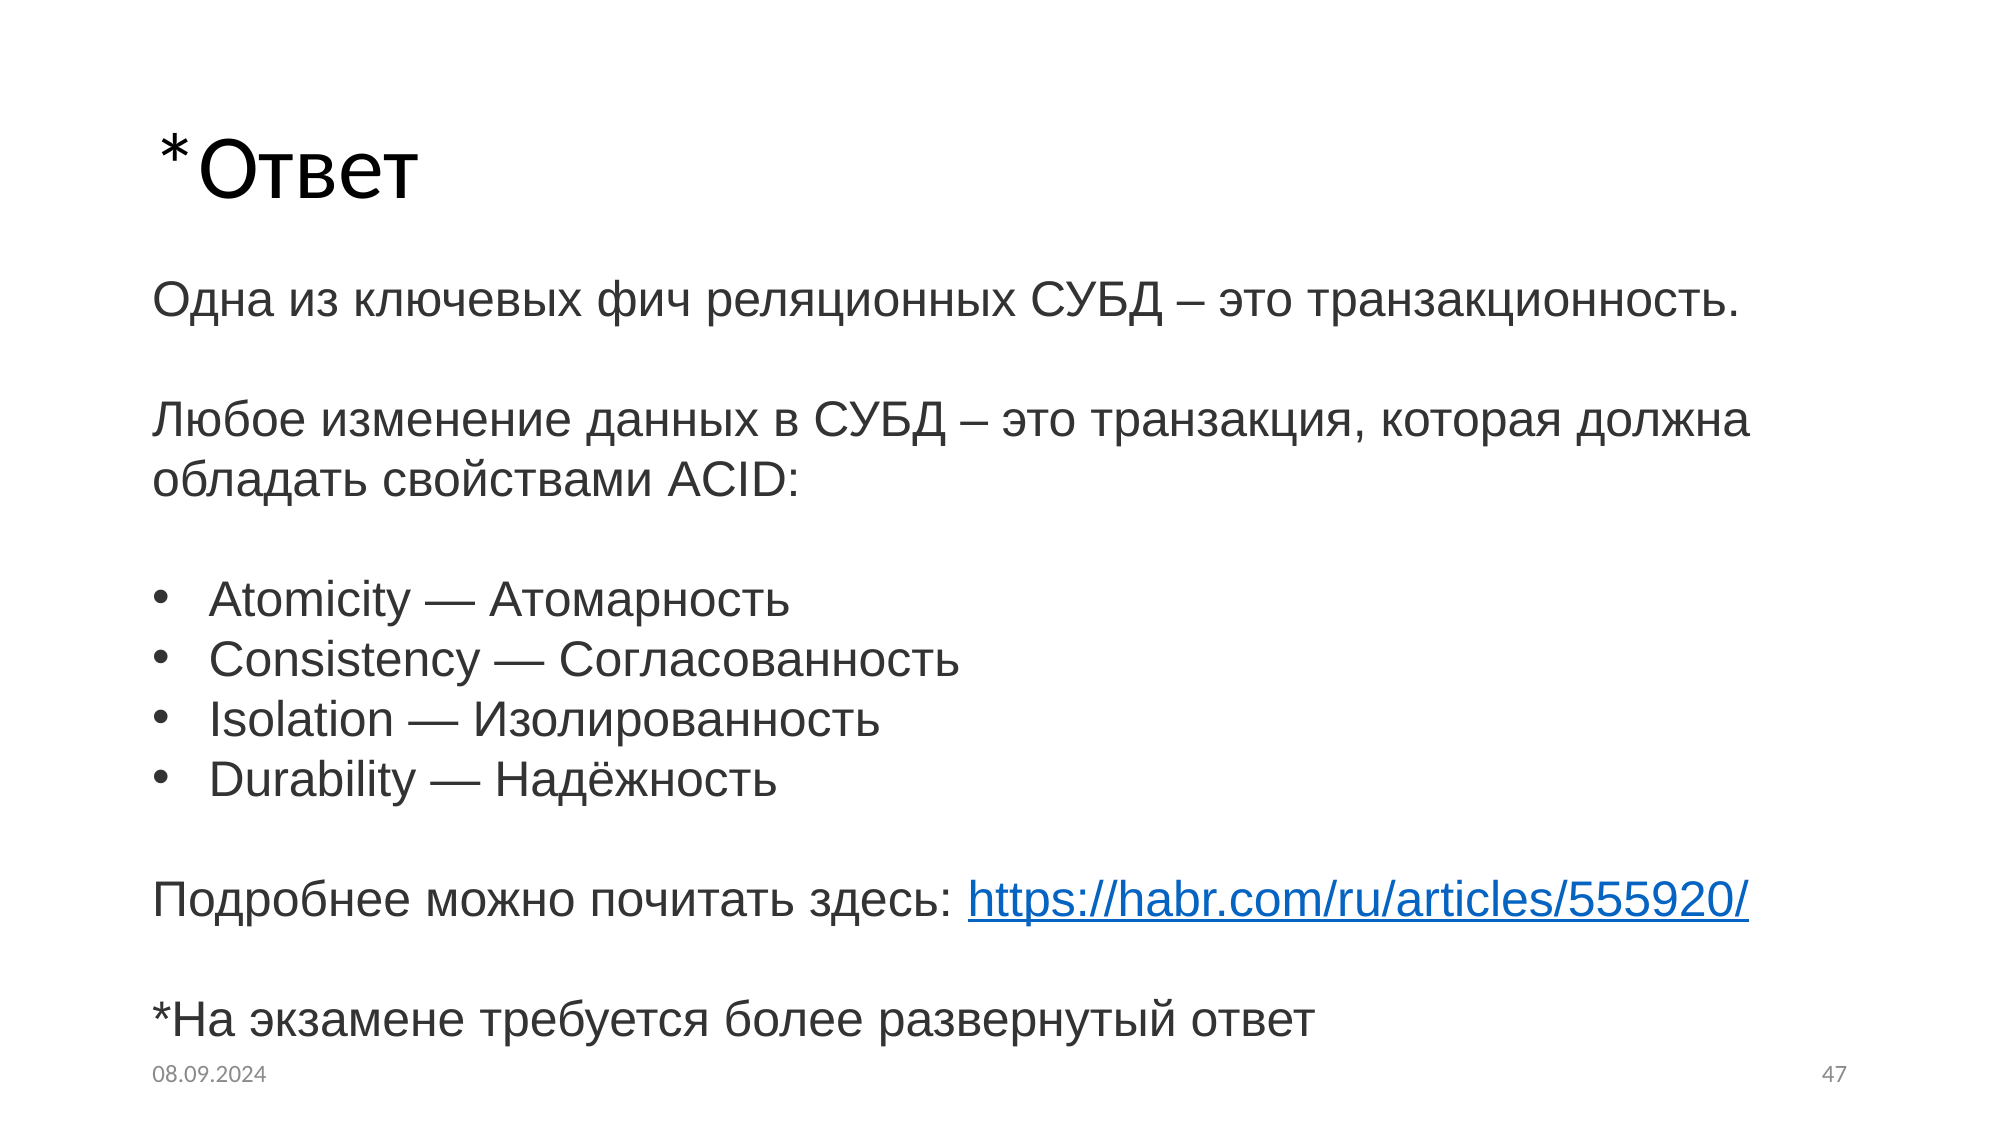

# *Ответ
Одна из ключевых фич реляционных СУБД – это транзакционность.

Любое изменение данных в СУБД – это транзакция, которая должна обладать свойствами ACID:

Atomicity — Атомарность
Consistency — Согласованность
Isolation — Изолированность
Durability — Надёжность

Подробнее можно почитать здесь: https://habr.com/ru/articles/555920/

*На экзамене требуется более развернутый ответ
08.09.2024
47